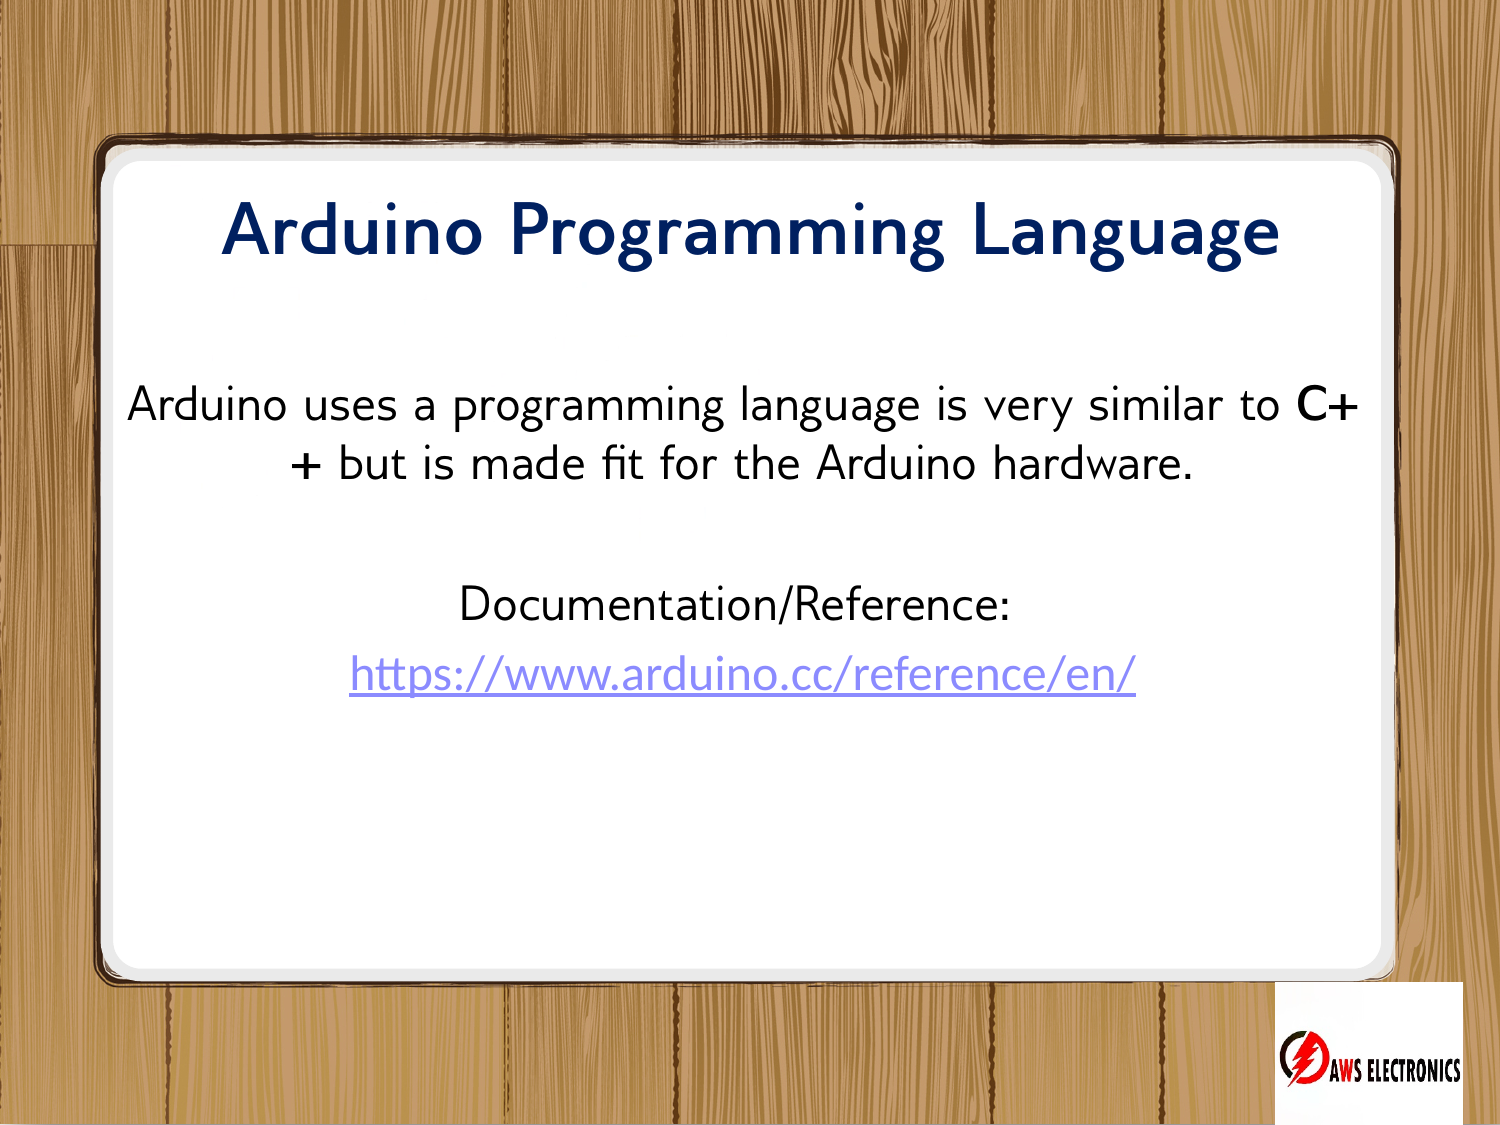

# Arduino Programming Language

Arduino uses a programming language is very similar to C++ but is made fit for the Arduino hardware.

Documentation/Reference:
https://www.arduino.cc/reference/en/